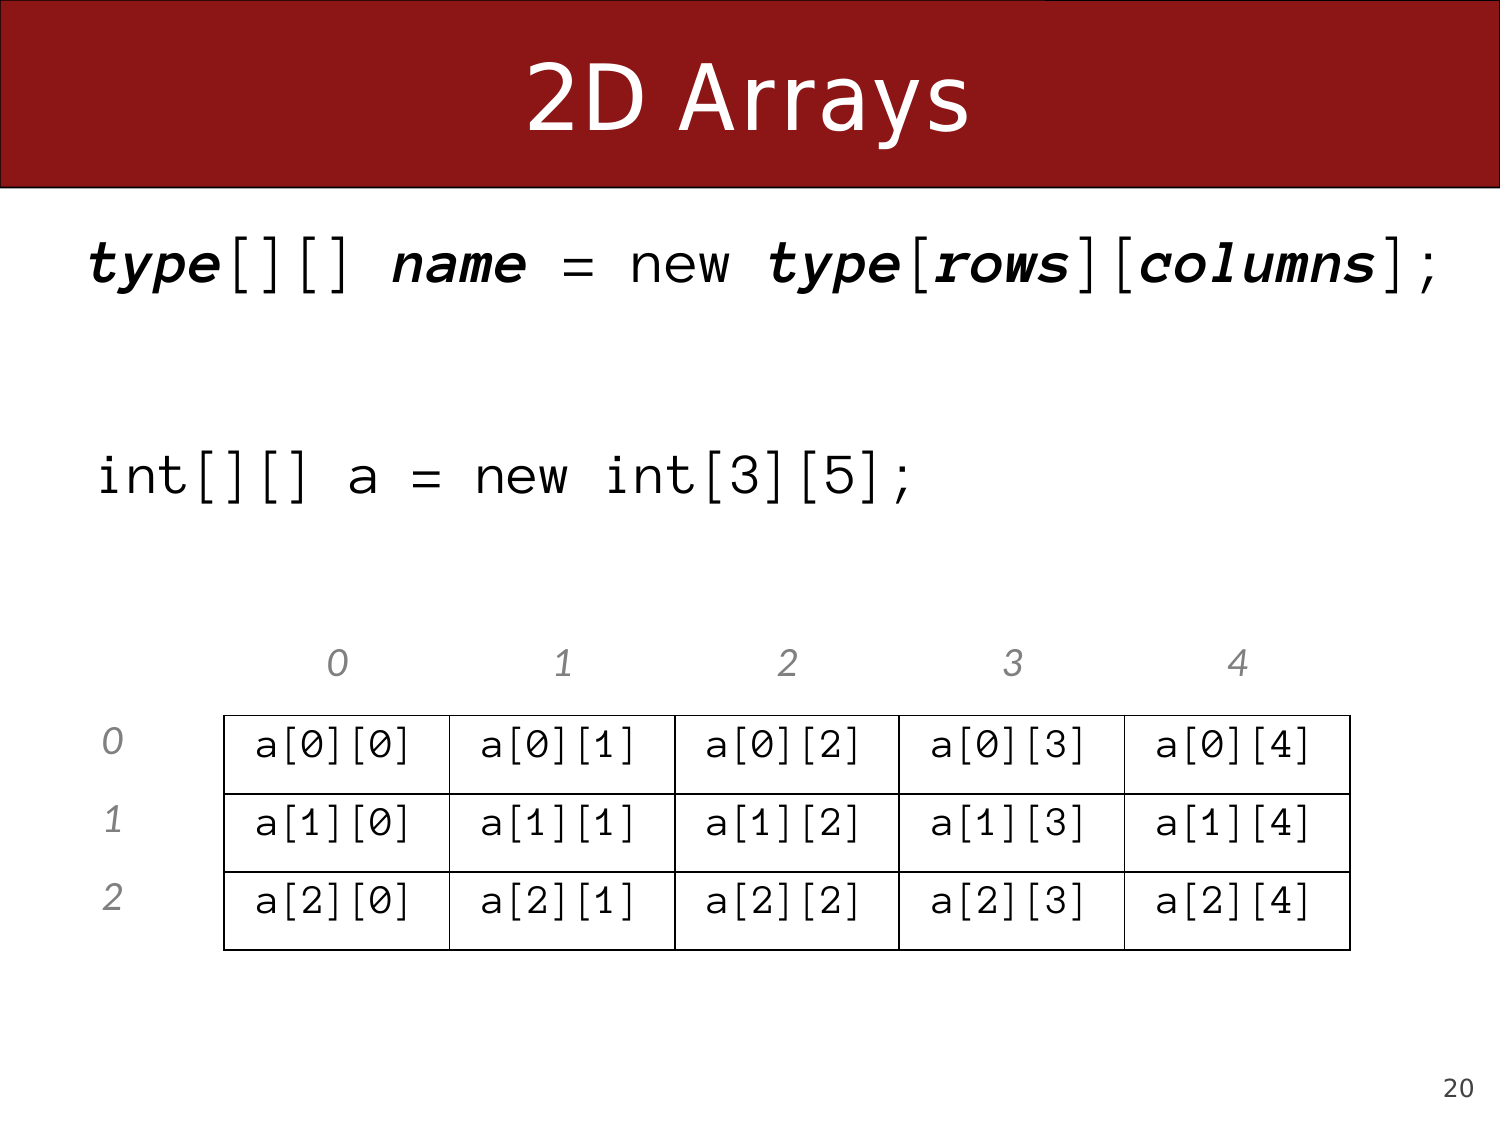

# 2D Arrays
	type[][] name = new type[rows][columns];

int[][] a = new int[3][5];
|  | 0 | 1 | 2 | 3 | 4 |
| --- | --- | --- | --- | --- | --- |
| 0 | a[0][0] | a[0][1] | a[0][2] | a[0][3] | a[0][4] |
| 1 | a[1][0] | a[1][1] | a[1][2] | a[1][3] | a[1][4] |
| 2 | a[2][0] | a[2][1] | a[2][2] | a[2][3] | a[2][4] |